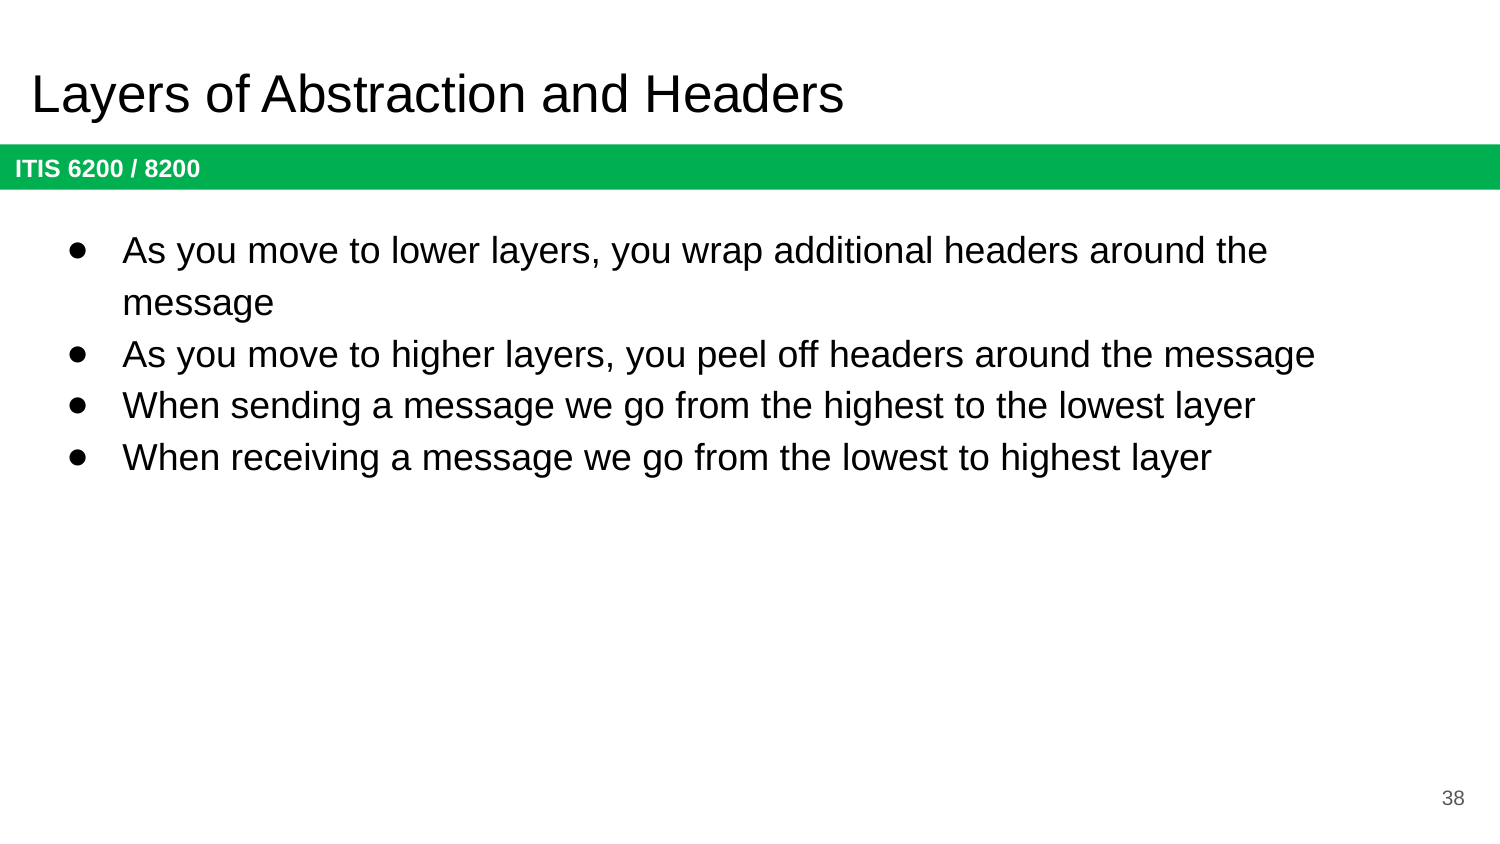

# Layers of Abstraction and Headers
As you move to lower layers, you wrap additional headers around the message
As you move to higher layers, you peel off headers around the message
When sending a message we go from the highest to the lowest layer
When receiving a message we go from the lowest to highest layer
38